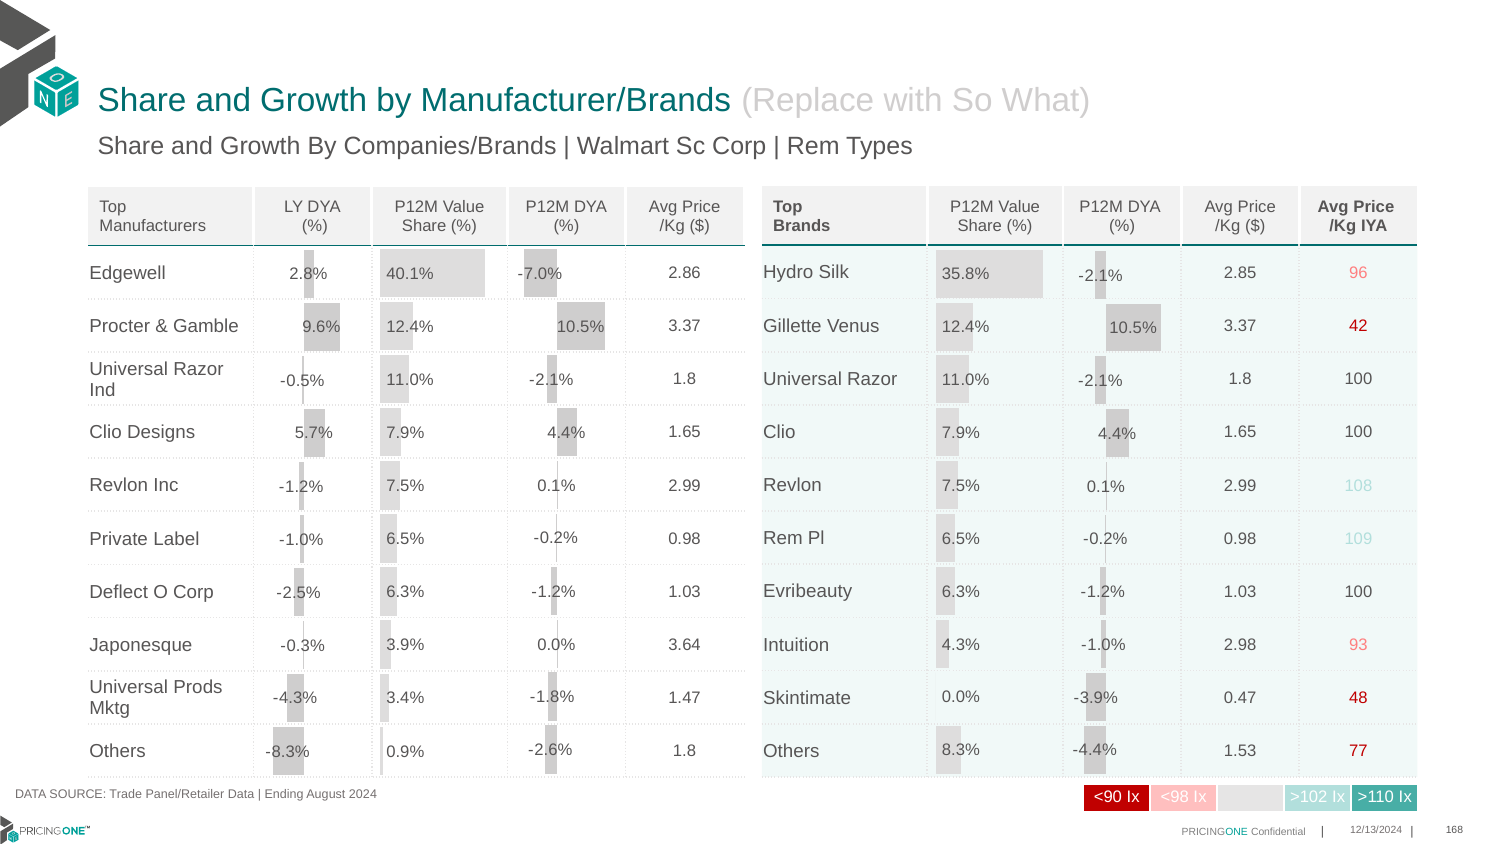

# Share and Growth by Manufacturer/Brands (Replace with So What)

Share and Growth By Companies/Brands | Walmart Sc Corp | Rem Types
| Top Brands | P12M Value Share (%) | P12M DYA (%) | Avg Price /Kg ($) | Avg Price /Kg IYA |
| --- | --- | --- | --- | --- |
| Hydro Silk |  |  | 2.85 | 96 |
| Gillette Venus |  |  | 3.37 | 42 |
| Universal Razor |  |  | 1.8 | 100 |
| Clio |  |  | 1.65 | 100 |
| Revlon |  |  | 2.99 | 108 |
| Rem Pl |  |  | 0.98 | 109 |
| Evribeauty |  |  | 1.03 | 100 |
| Intuition |  |  | 2.98 | 93 |
| Skintimate |  |  | 0.47 | 48 |
| Others |  |  | 1.53 | 77 |
| Top Manufacturers | LY DYA (%) | P12M Value Share (%) | P12M DYA (%) | Avg Price /Kg ($) |
| --- | --- | --- | --- | --- |
| Edgewell |  |  |  | 2.86 |
| Procter & Gamble |  |  |  | 3.37 |
| Universal Razor Ind |  |  |  | 1.8 |
| Clio Designs |  |  |  | 1.65 |
| Revlon Inc |  |  |  | 2.99 |
| Private Label |  |  |  | 0.98 |
| Deflect O Corp |  |  |  | 1.03 |
| Japonesque |  |  |  | 3.64 |
| Universal Prods Mktg |  |  |  | 1.47 |
| Others |  |  |  | 1.8 |

### Chart

| Category | Share DYA P12M |
|---|---|
|  | -0.07028421291370845 |

### Chart

| Category | Value Share P12M |
|---|---|
|  | 0.4013210345533663 |

### Chart

| Category | Share DYA LY |
|---|---|
|  | 0.027606741016184266 |

### Chart

| Category | Value Share |
|---|---|
|  | 0.3583457553921267 |

### Chart

| Category | Share DYA |
|---|---|
|  | -0.021074812528190323 |
DATA SOURCE: Trade Panel/Retailer Data | Ending August 2024
| <90 Ix | <98 Ix |  | >102 Ix | >110 Ix |
| --- | --- | --- | --- | --- |

12/13/2024
168